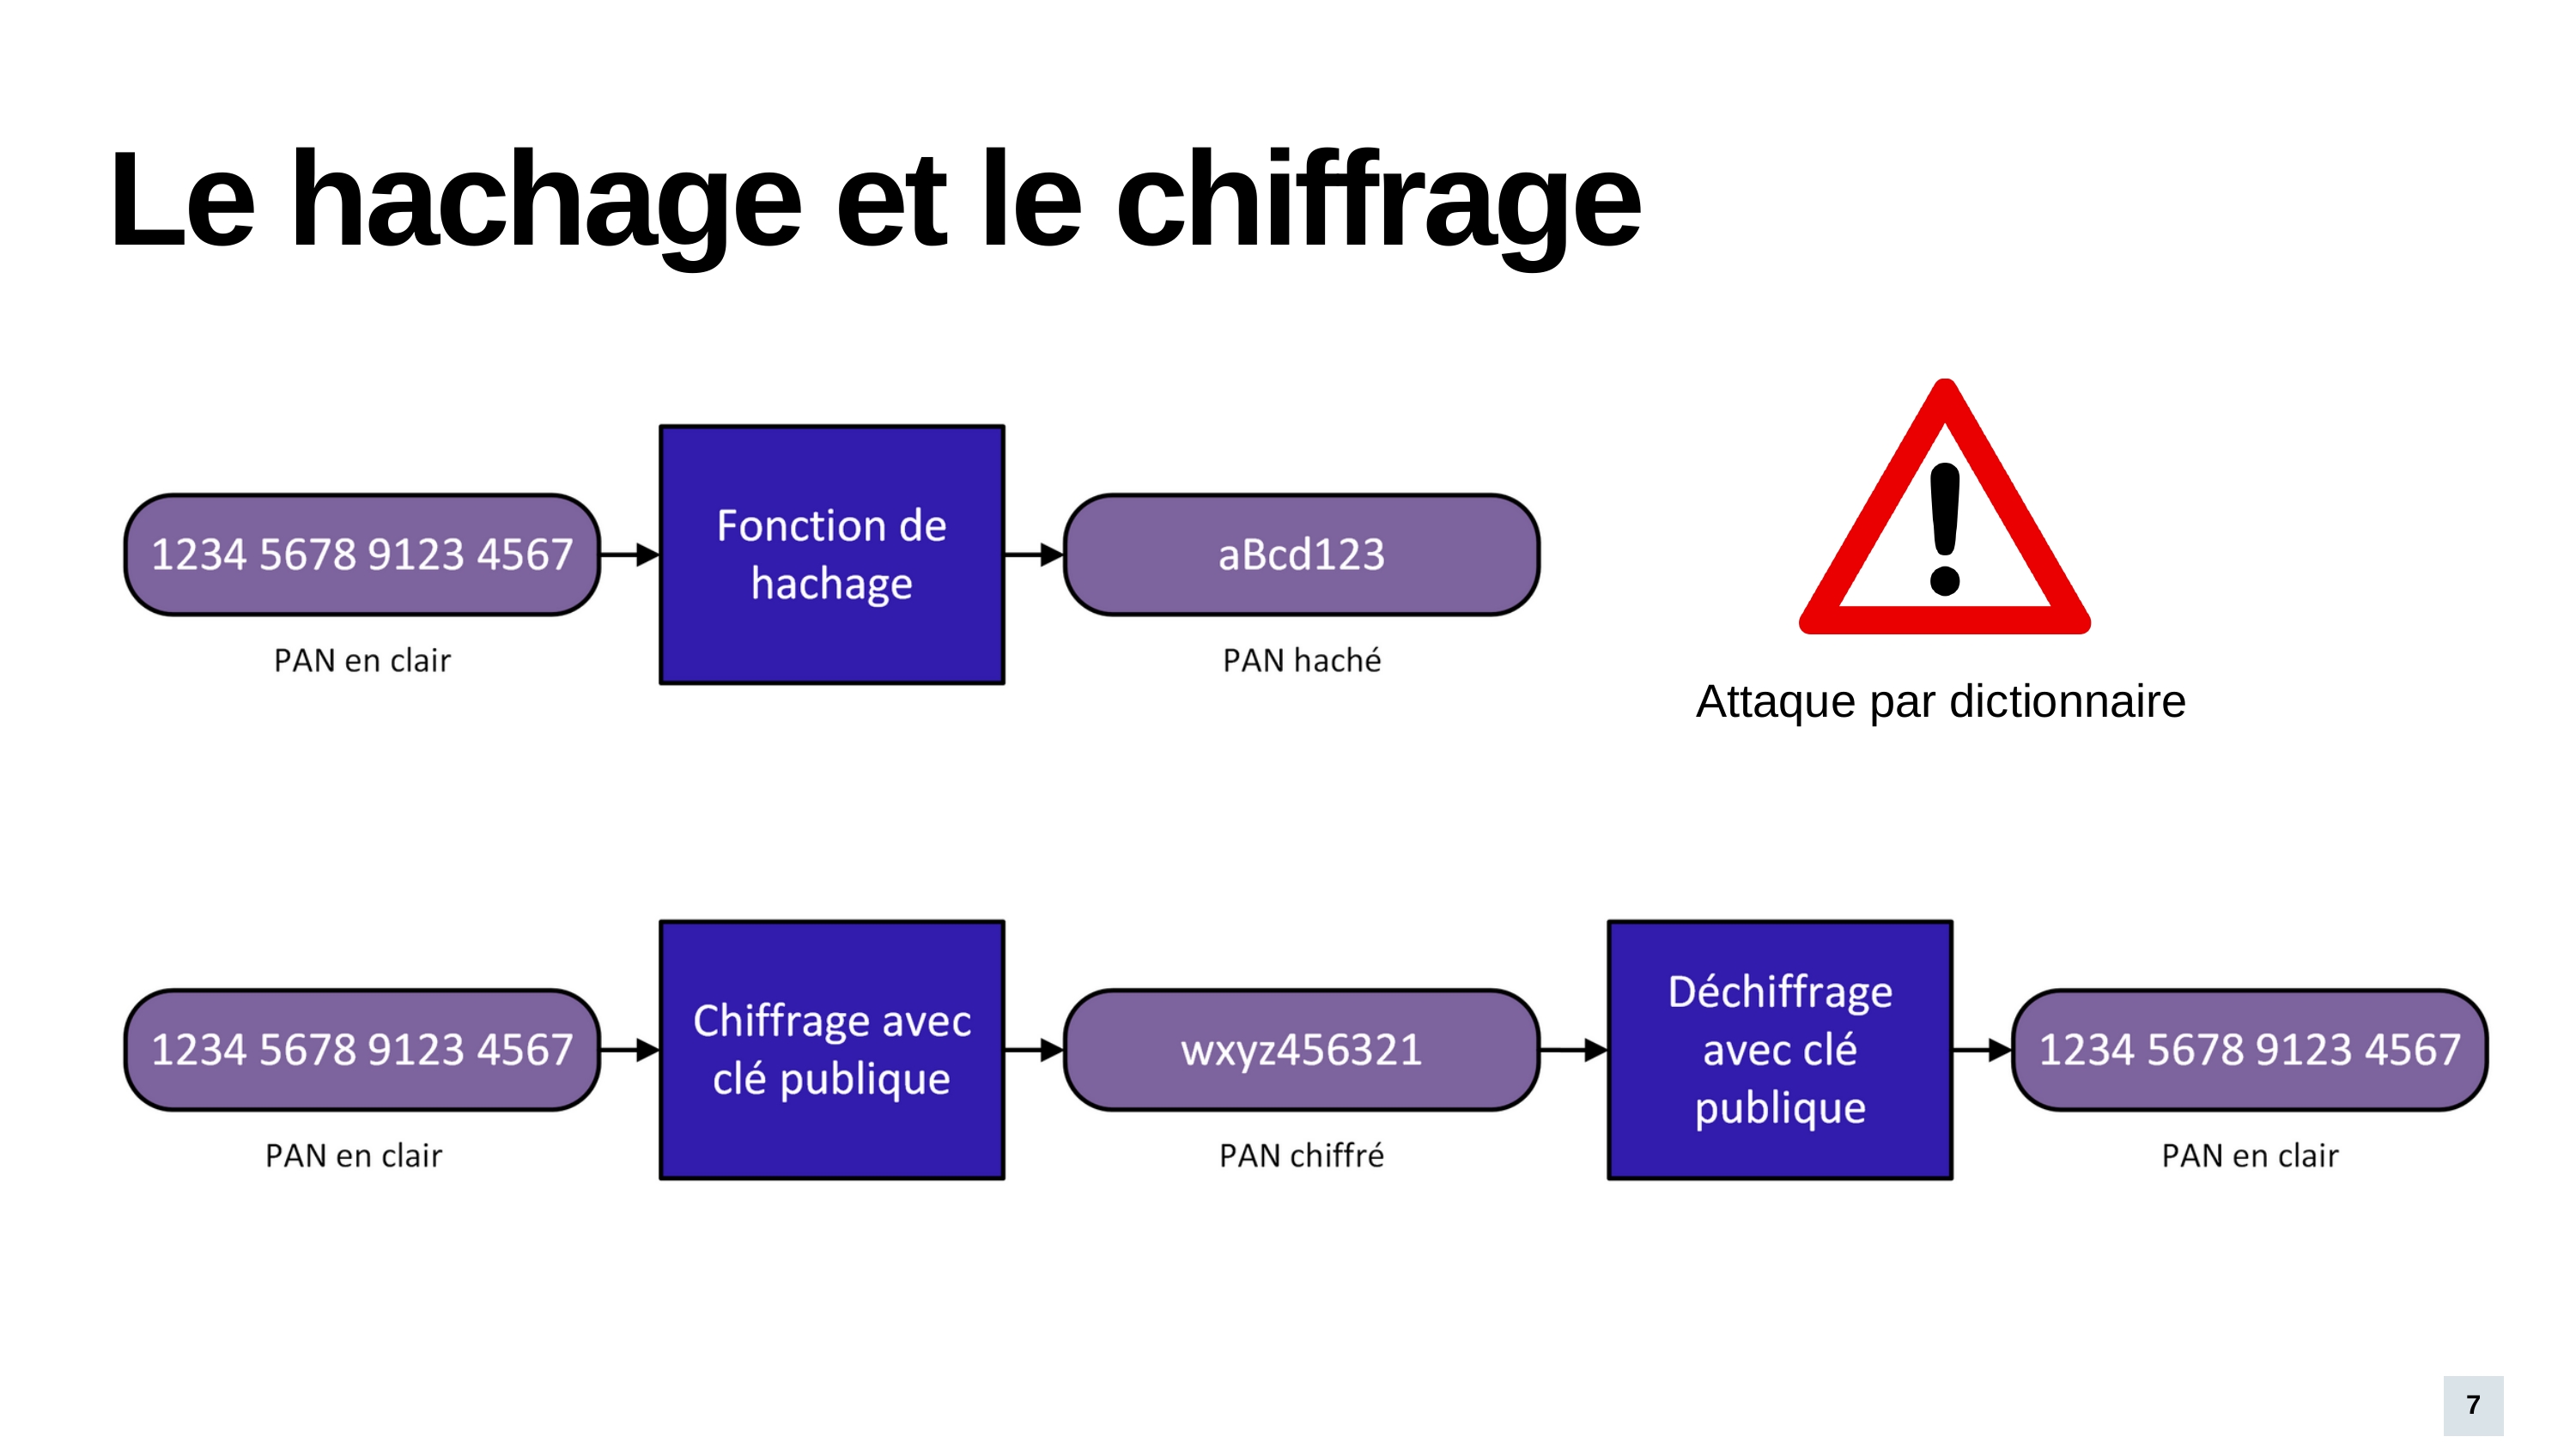

Le hachage et le chiffrage

Attaque par dictionnaire

7